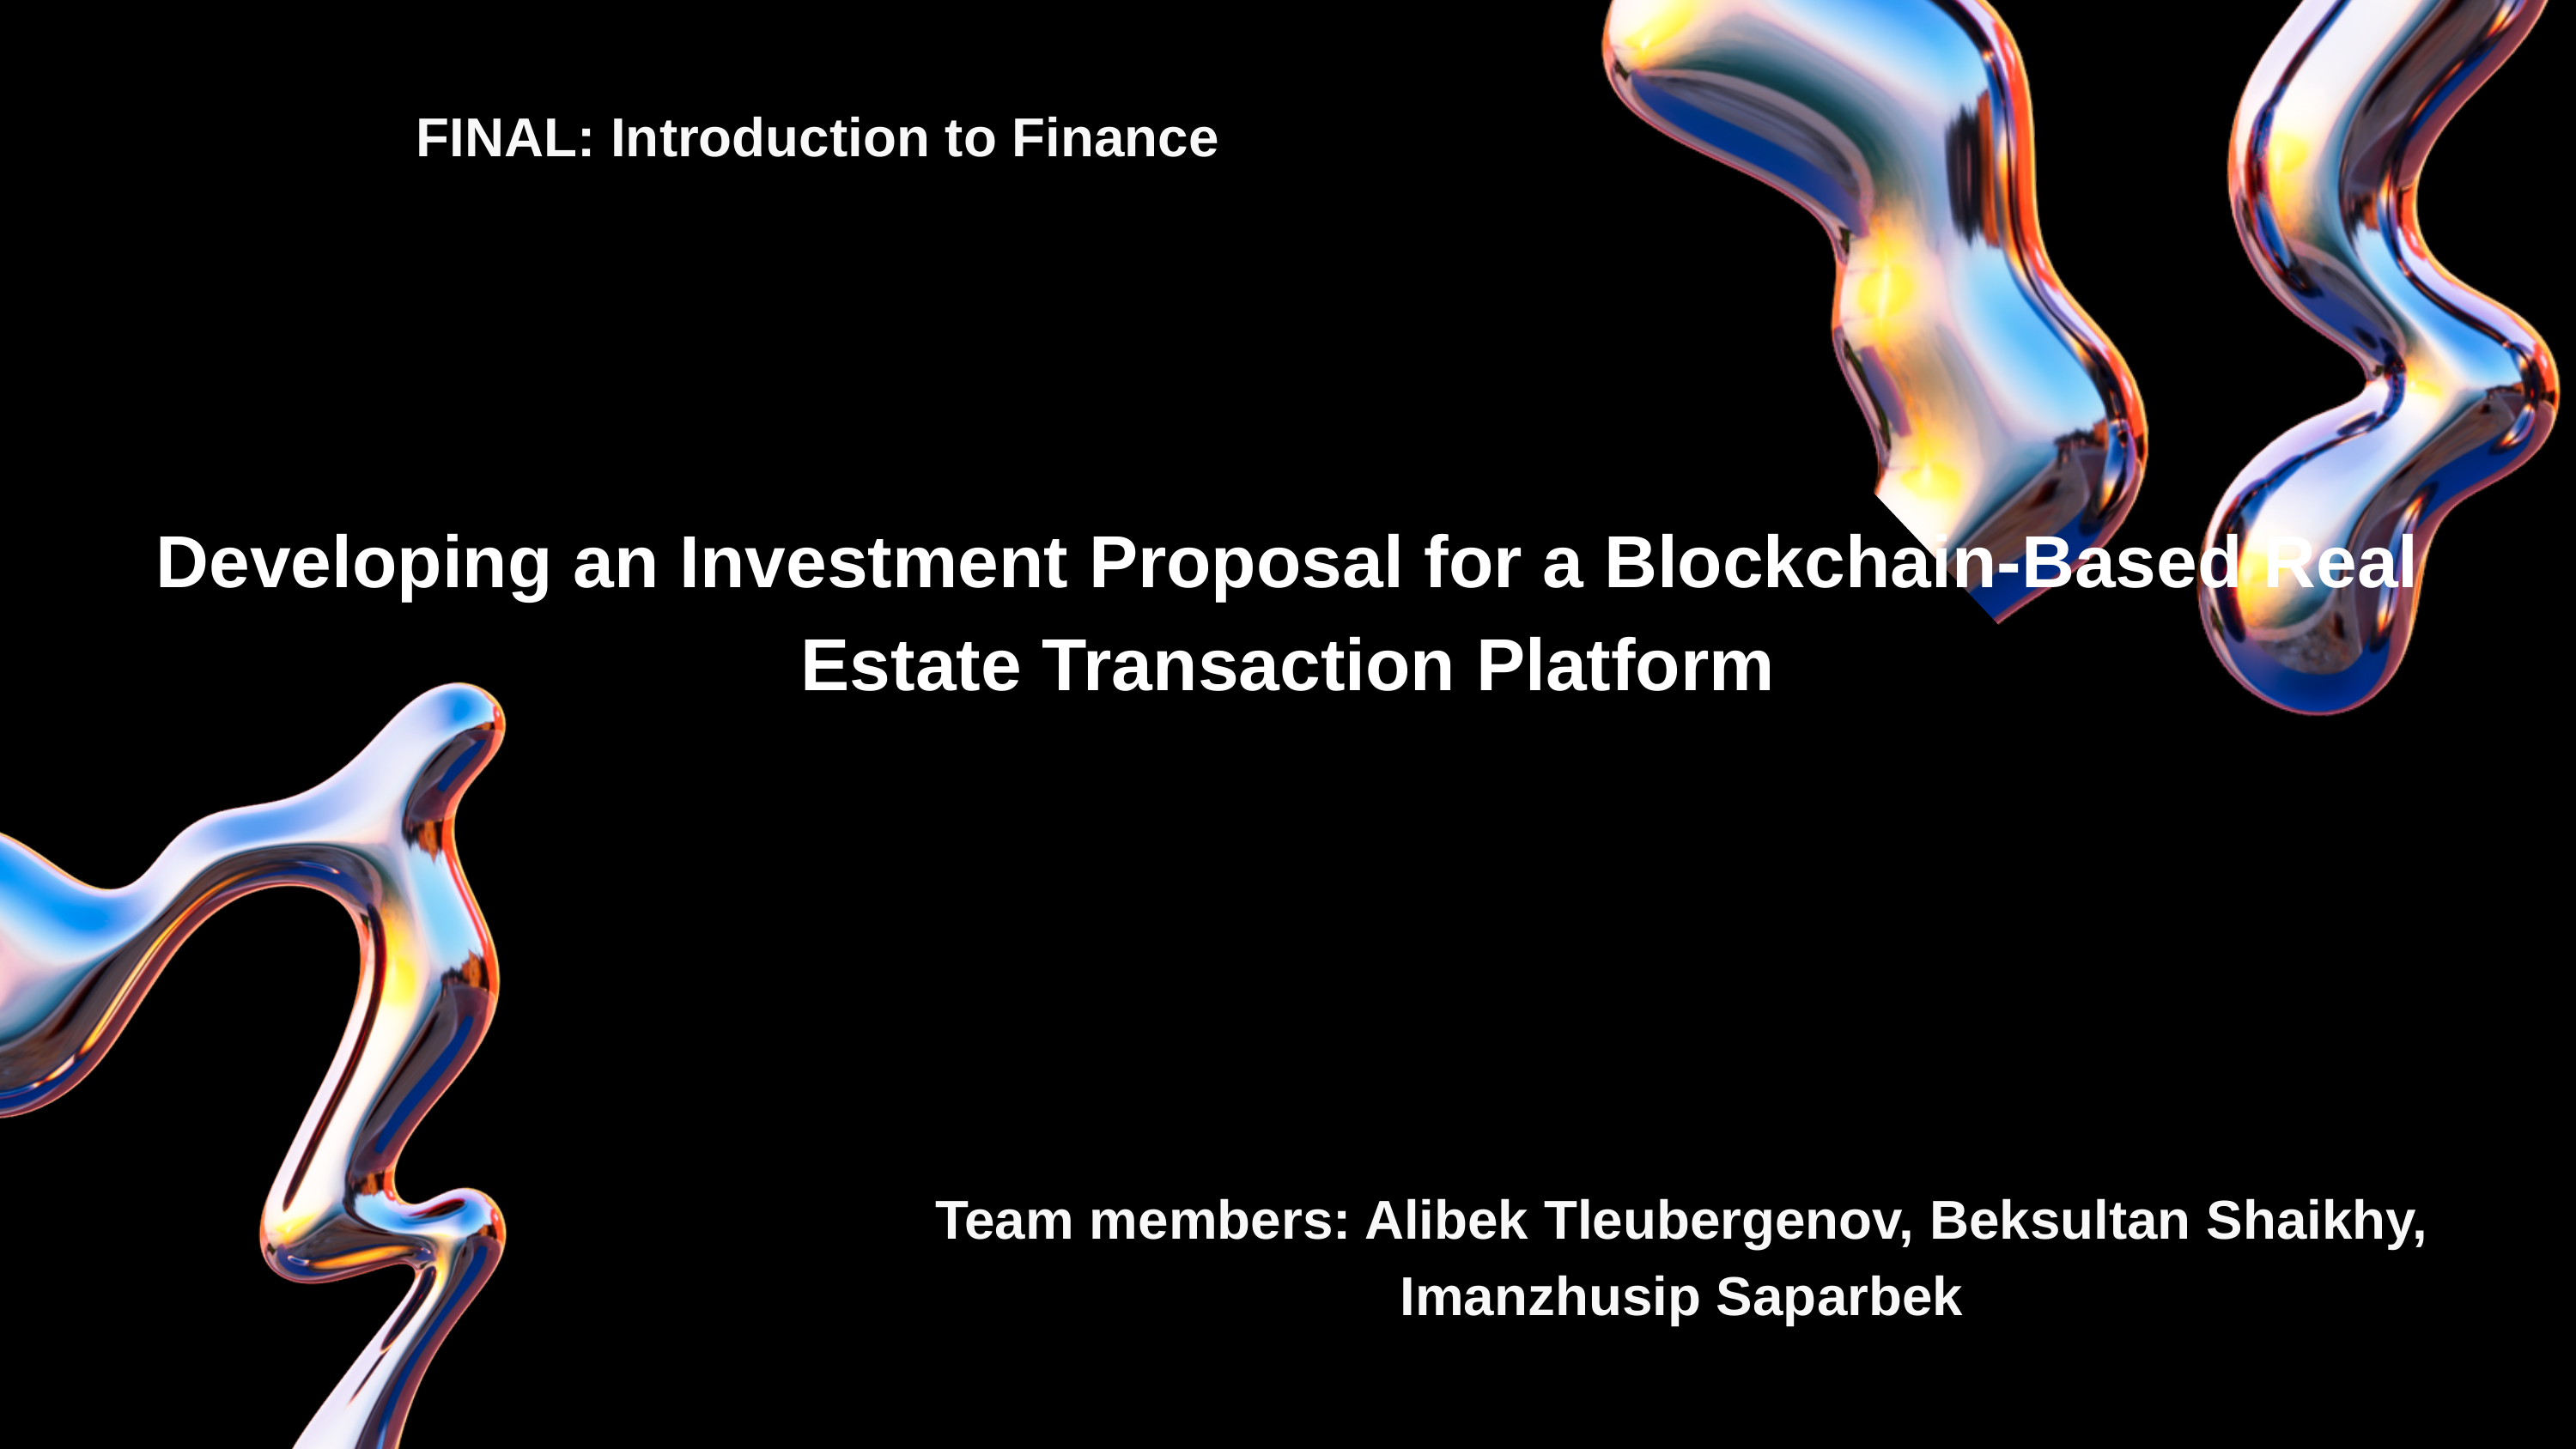

FINAL: Introduction to Finance
Developing an Investment Proposal for a Blockchain-Based Real Estate Transaction Platform

Team members: Alibek Tleubergenov, Beksultan Shaikhy, Imanzhusip Saparbek